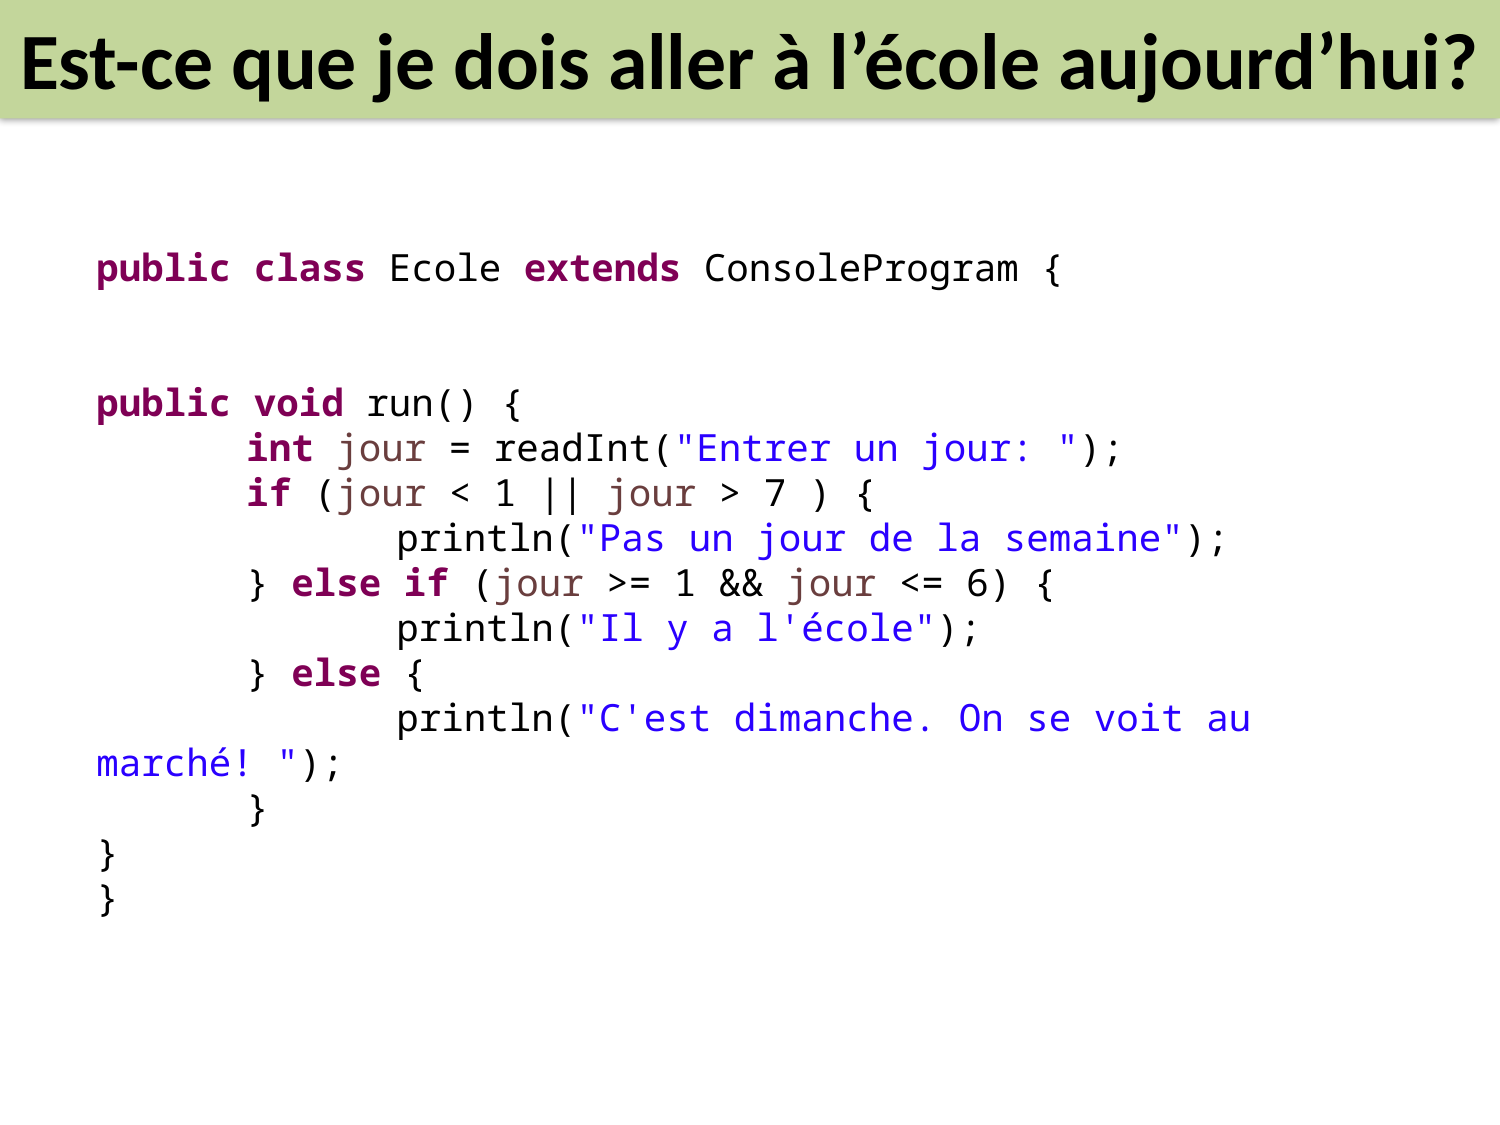

Est-ce que je dois aller à l’école aujourd’hui?
public class Ecole extends ConsoleProgram {

public void run() {
	int jour = readInt("Entrer un jour: ");
	if (jour < 1 || jour > 7 ) {
		println("Pas un jour de la semaine");
	} else if (jour >= 1 && jour <= 6) {
		println("Il y a l'école");
	} else {
		println("C'est dimanche. On se voit au marché! ");
	}
}
}